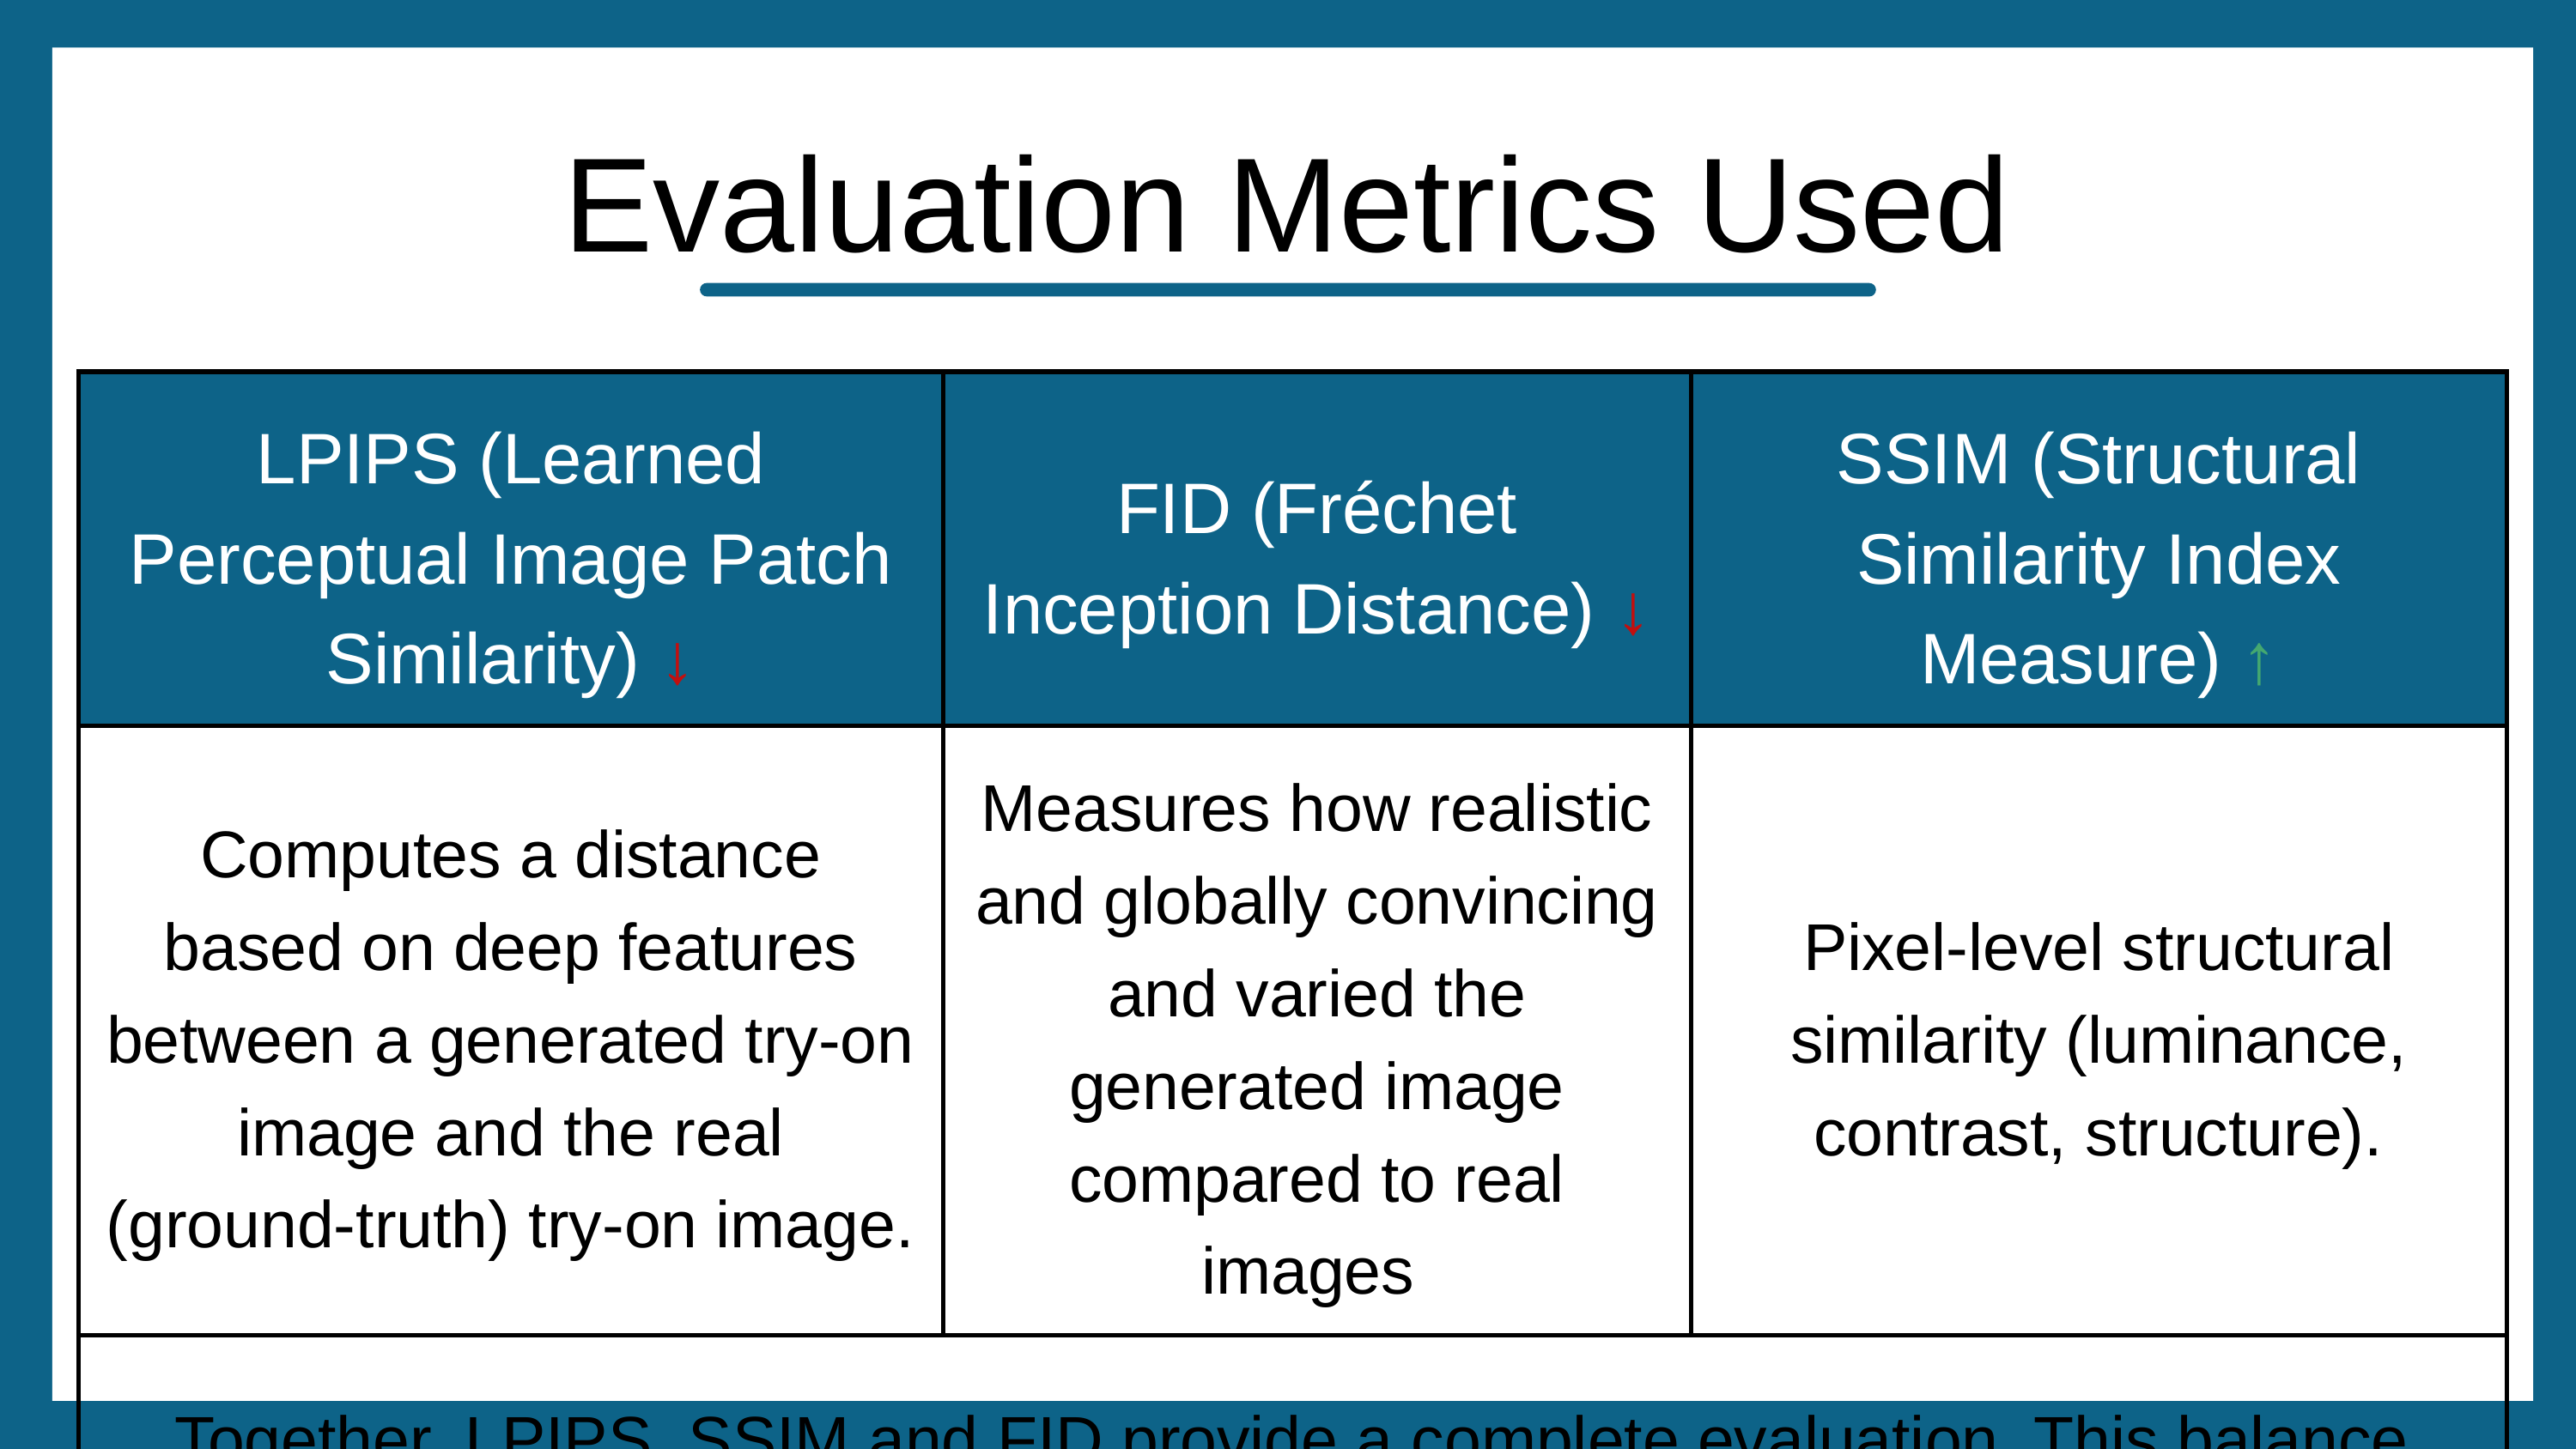

Evaluation Metrics Used

| LPIPS (Learned Perceptual Image Patch Similarity) ↓ | FID (Fréchet Inception Distance) ↓ | SSIM (Structural Similarity Index Measure) ↑ |
| --- | --- | --- |
| Computes a distance based on deep features between a generated try-on image and the real (ground-truth) try-on image. | Measures how realistic and globally convincing and varied the generated image compared to real images | Pixel-level structural similarity (luminance, contrast, structure). |
| Together, LPIPS, SSIM and FID provide a complete evaluation. This balance helps assess both fidelity and visual quality in virtual try-on results. | Together, LPIPS, SSIM and FID provide a complete evaluation. This balance helps assess both fidelity and visual quality in virtual try-on results. | Together, LPIPS, SSIM and FID provide a complete evaluation. This balance helps assess both fidelity and visual quality in virtual try-on results. |